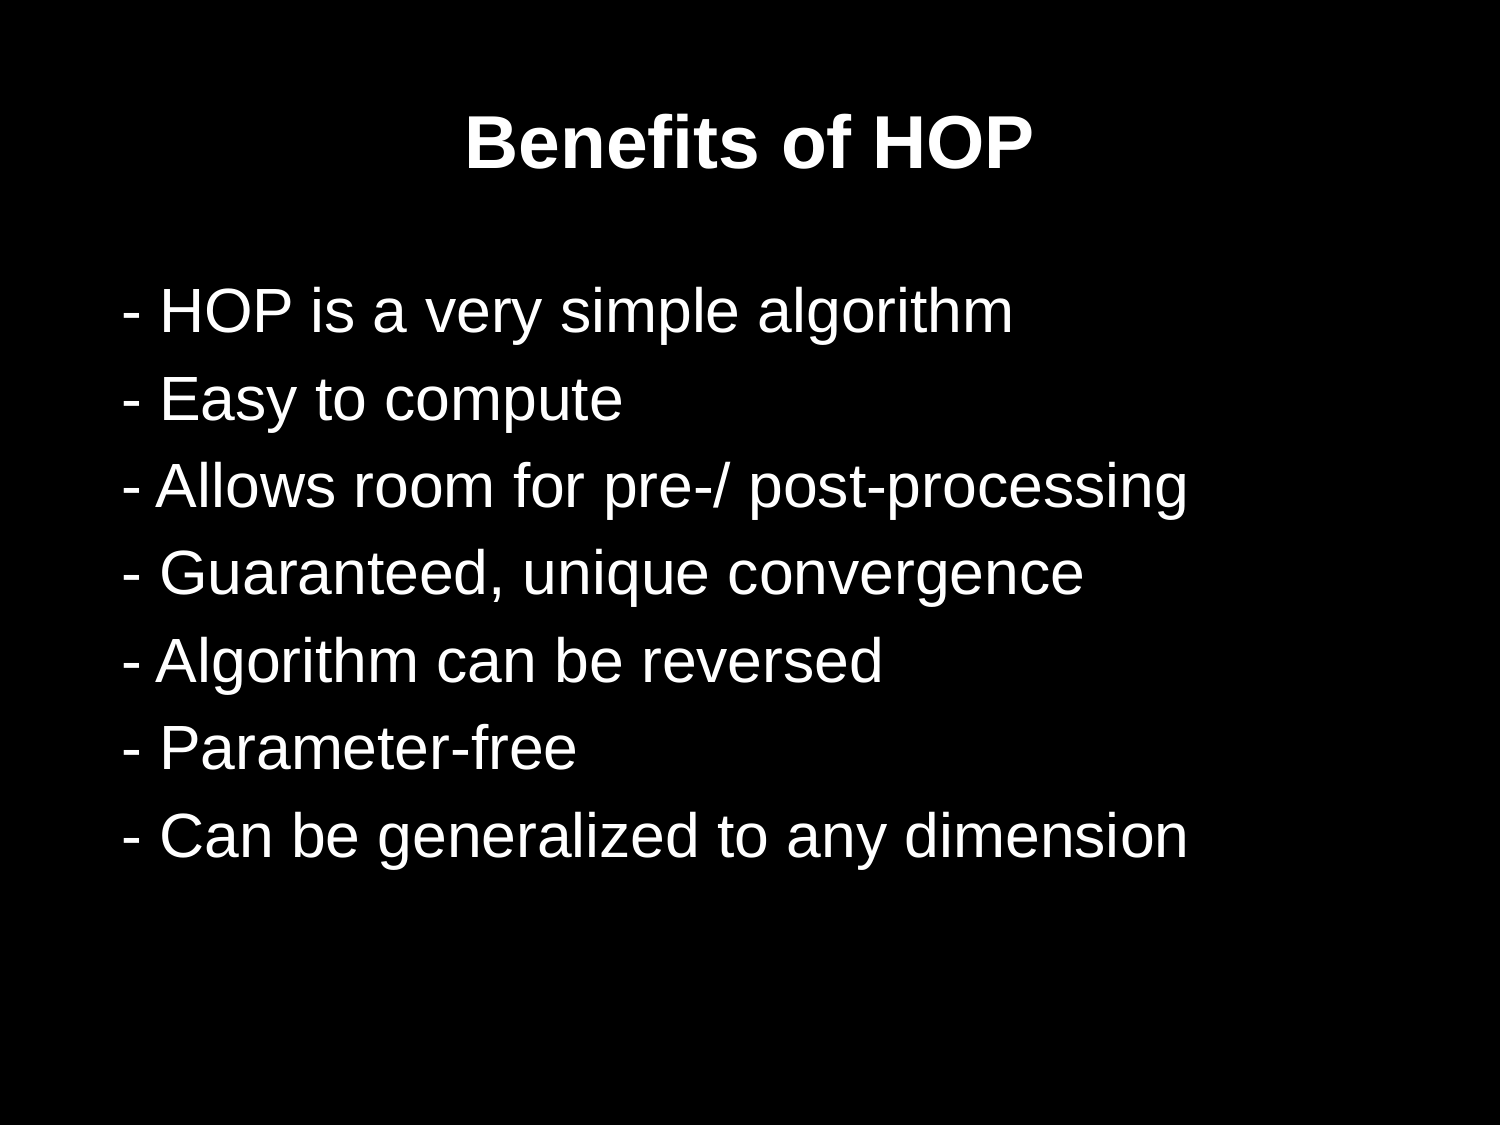

# Benefits of HOP
- HOP is a very simple algorithm
- Easy to compute
- Allows room for pre-/ post-processing
- Guaranteed, unique convergence
- Algorithm can be reversed
- Parameter-free
- Can be generalized to any dimension